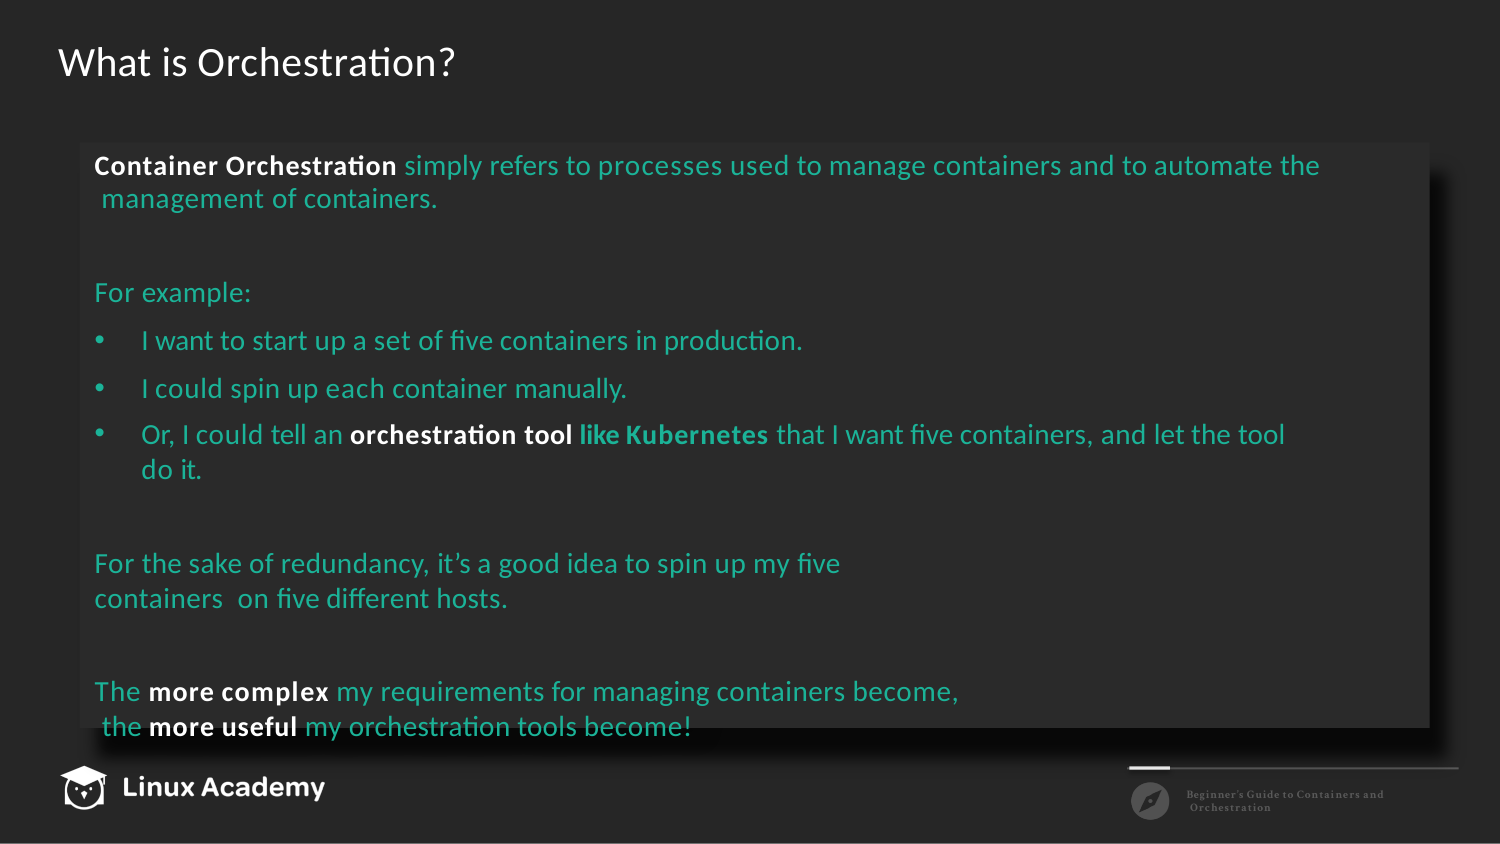

# What is Orchestration?

Container Orchestration simply refers to processes used to manage containers and to automate the  management of containers.

For example:
I want to start up a set of five containers in production.
I could spin up each container manually.
Or, I could tell an orchestration tool like Kubernetes that I want five containers, and let the tool do it.

For the sake of redundancy, it’s a good idea to spin up my five containers  on five different hosts.

The more complex my requirements for managing containers become,  the more useful my orchestration tools become!
Beginner’s Guide to Containers and  Orchestration